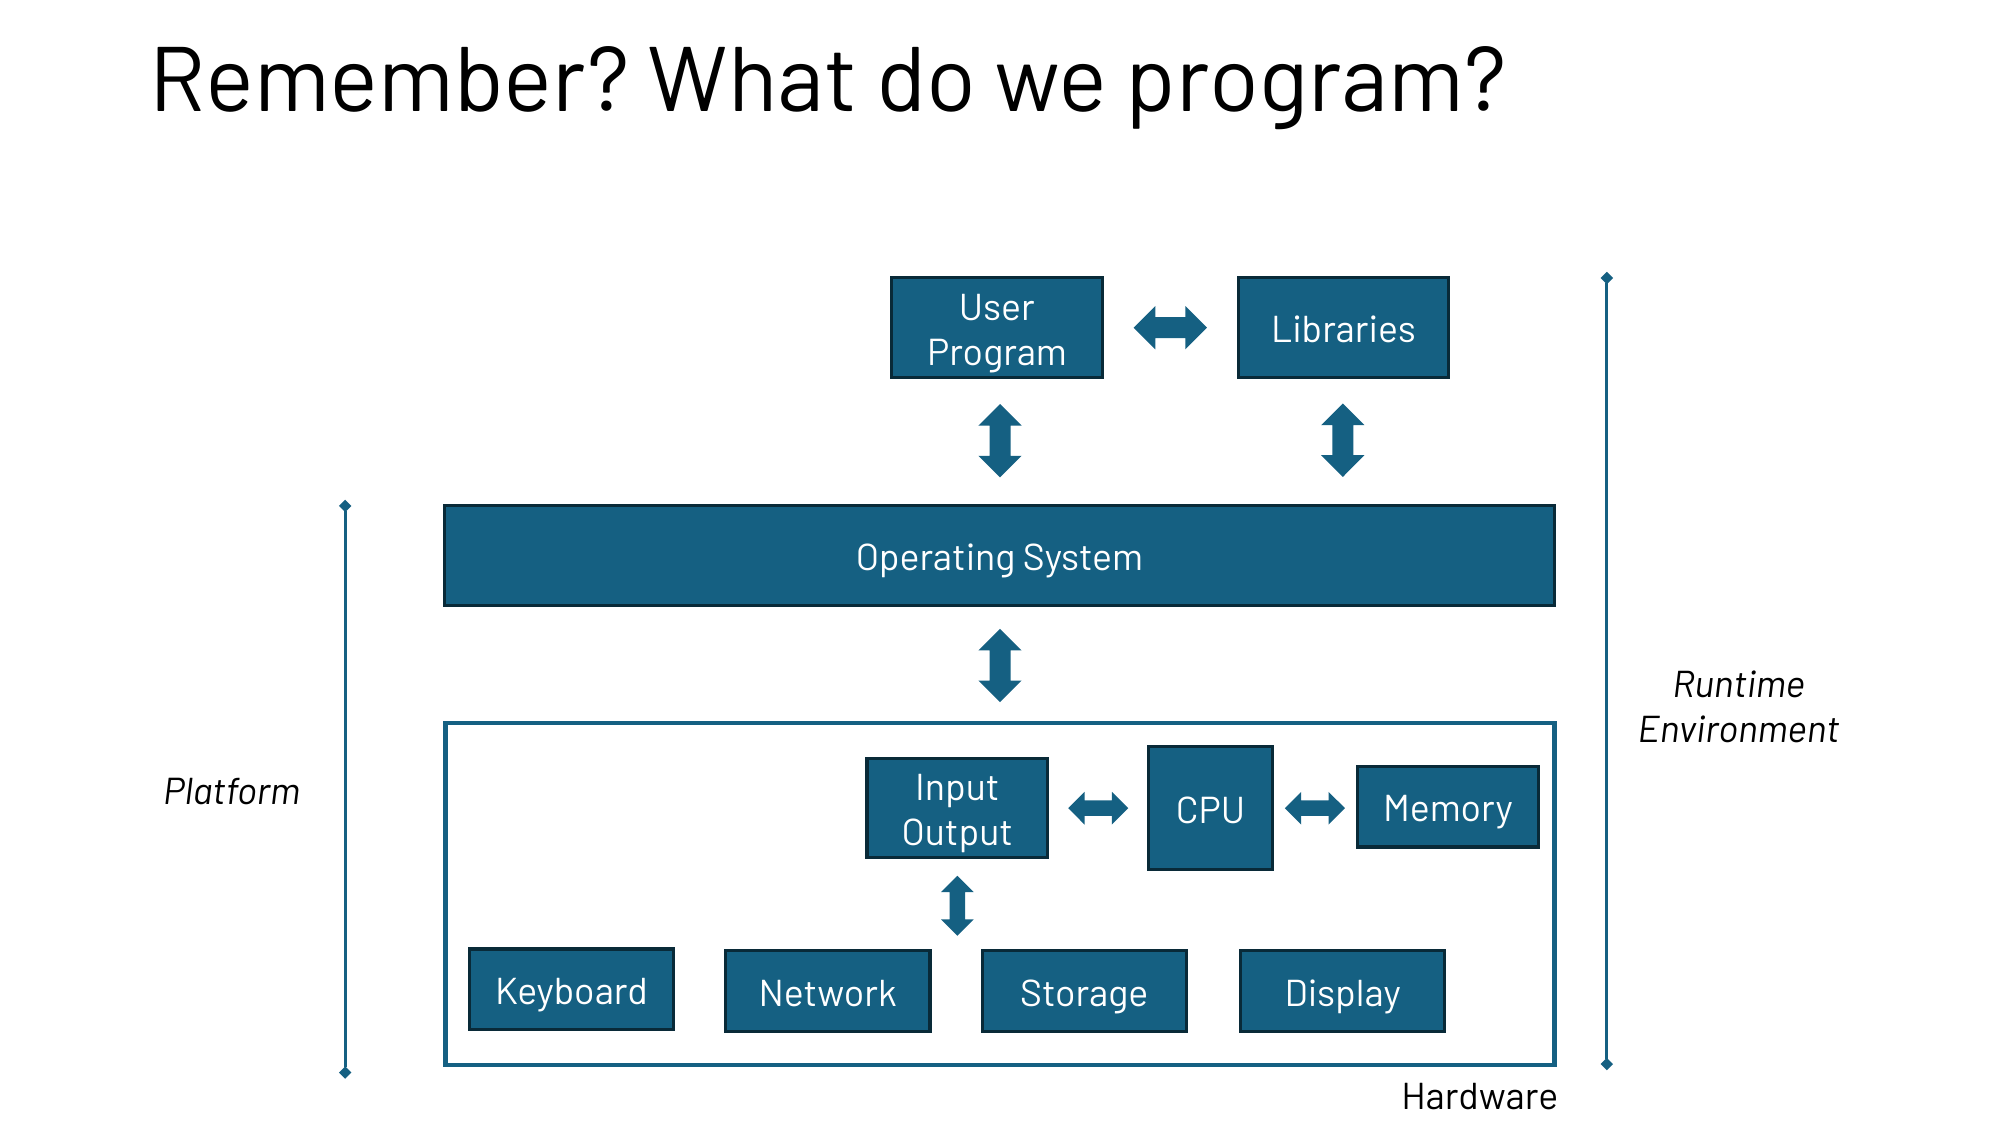

Remember? What do we program?
User Program
Libraries

Operating System

Runtime
Environment

Input
Output
Memory

Keyboard
Display
Network
Storage
Hardware

CPU
Platform